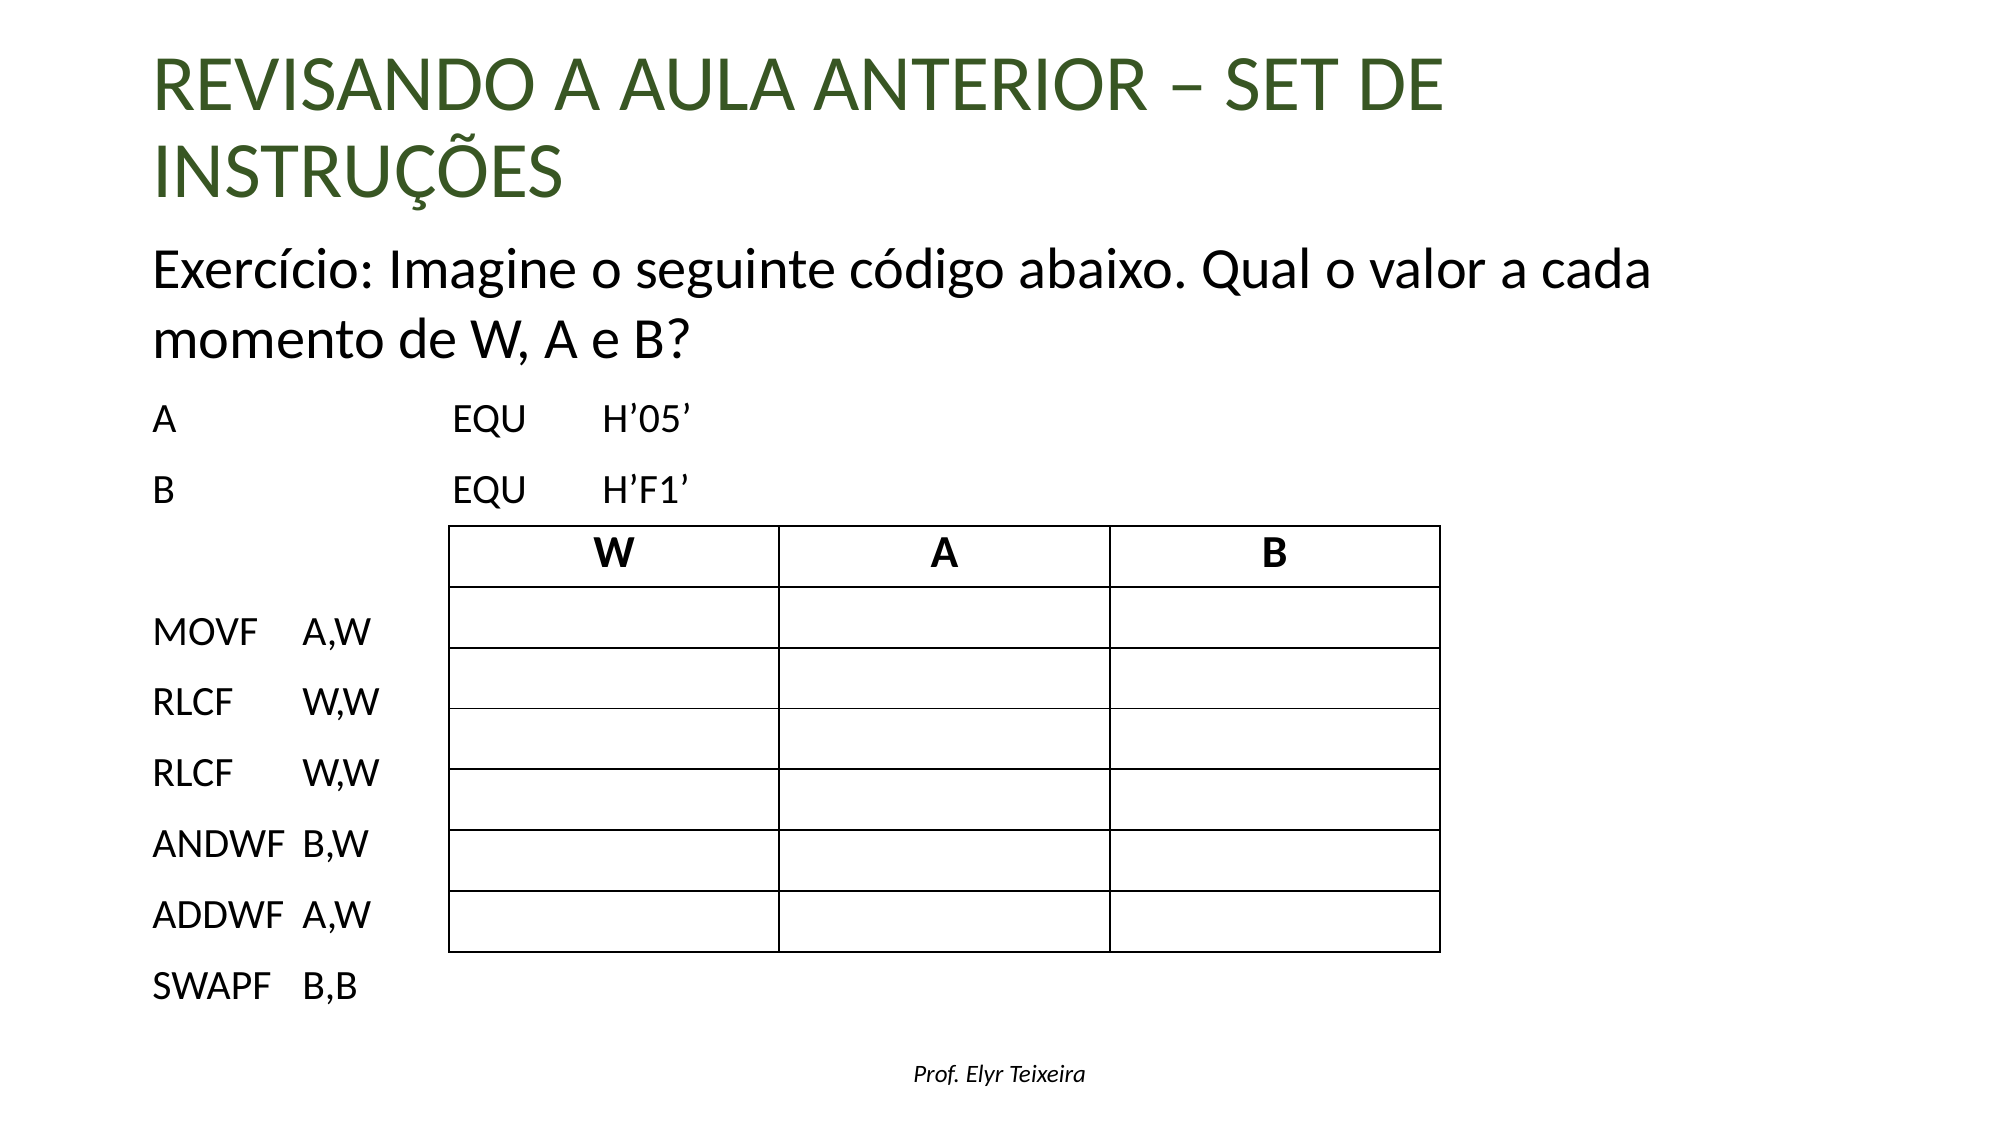

# Revisando a aula anterior – set de instruções
Exercício: Imagine o seguinte código abaixo. Qual o valor a cada momento de W, A e B?
A		EQU  	H’05’
B		EQU 	H’F1’

MOVF	A,W
RLCF	W,W
RLCF	W,W
ANDWF	B,W
ADDWF	A,W
SWAPF	B,B

| W | A | B |
| --- | --- | --- |
|  |  |  |
|  |  |  |
|  |  |  |
|  |  |  |
|  |  |  |
|  |  |  |